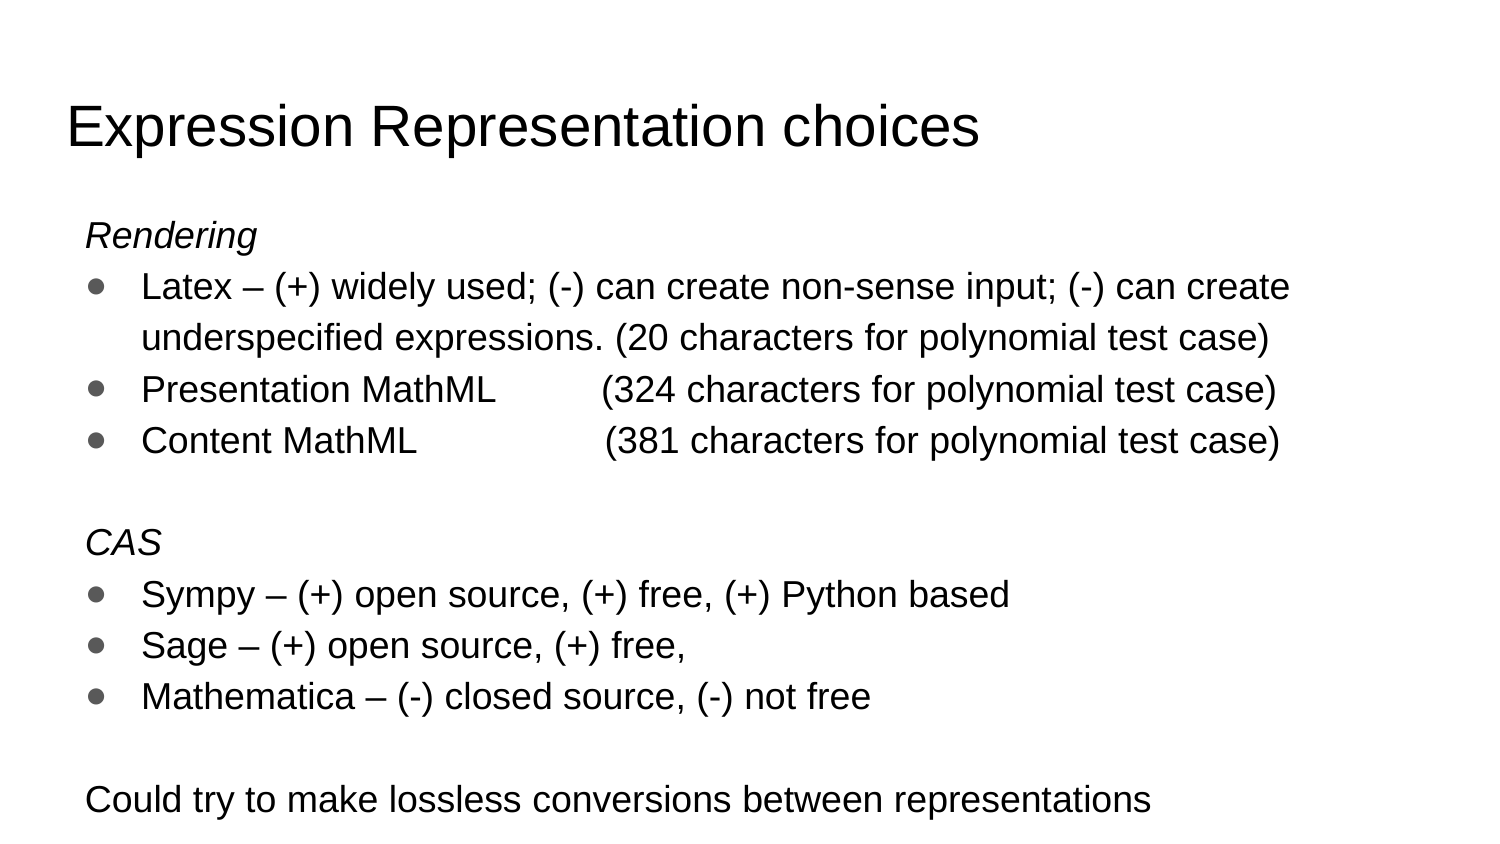

# Expression Representation choices
Rendering
Latex – (+) widely used; (-) can create non-sense input; (-) can create underspecified expressions. (20 characters for polynomial test case)
Presentation MathML          (324 characters for polynomial test case)
Content MathML                  (381 characters for polynomial test case)

CAS
Sympy – (+) open source, (+) free, (+) Python based
Sage – (+) open source, (+) free,
Mathematica – (-) closed source, (-) not free

Could try to make lossless conversions between representations